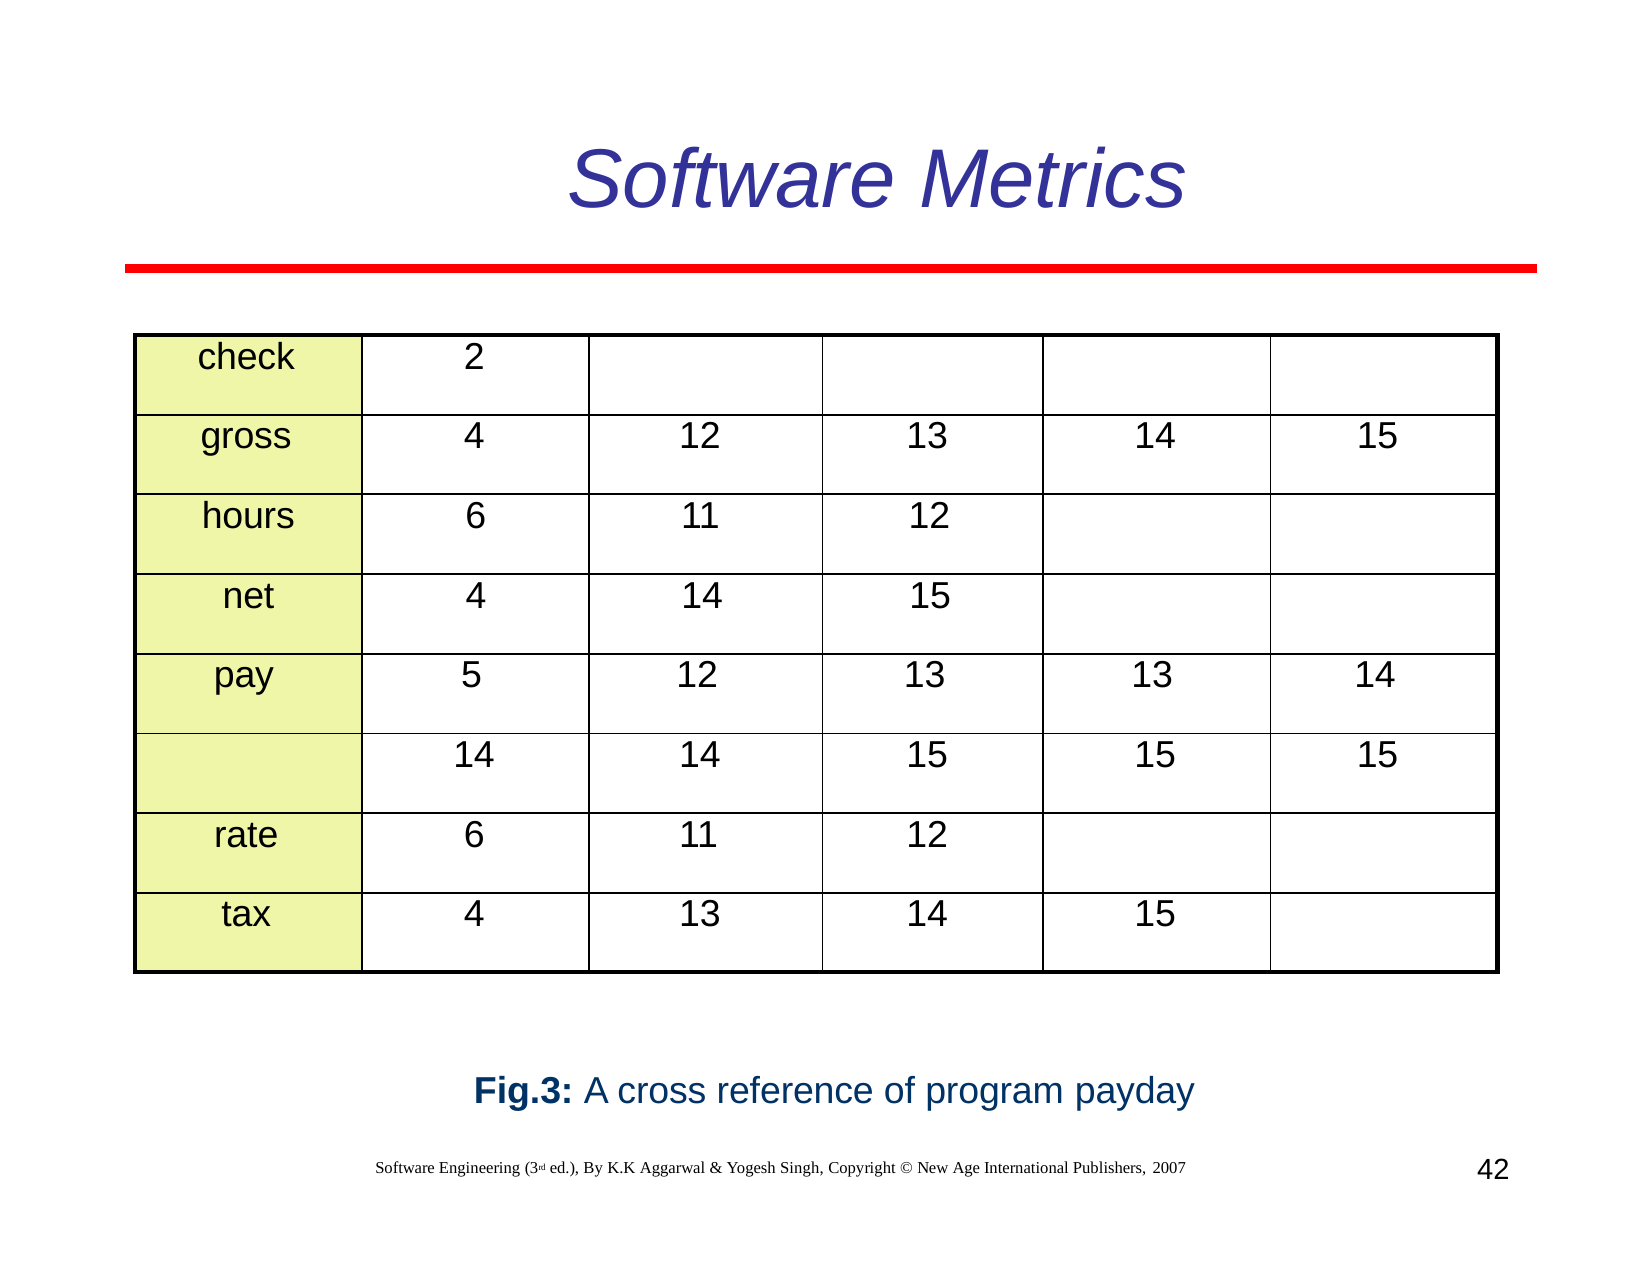

# Software Metrics

| check | 2 |  |  |  |  |
| --- | --- | --- | --- | --- | --- |
| gross | 4 | 12 | 13 | 14 | 15 |
| hours | 6 | 11 | 12 |  |  |
| net | 4 | 14 | 15 |  |  |
| pay | 5 | 12 | 13 | 13 | 14 |
|  | 14 | 14 | 15 | 15 | 15 |
| rate | 6 | 11 | 12 |  |  |
| tax | 4 | 13 | 14 | 15 |  |
Fig.3: A cross reference of program payday
42
Software Engineering (3rd  ed.), By K.K Aggarwal & Yogesh Singh, Copyright © New Age International Publishers, 2007